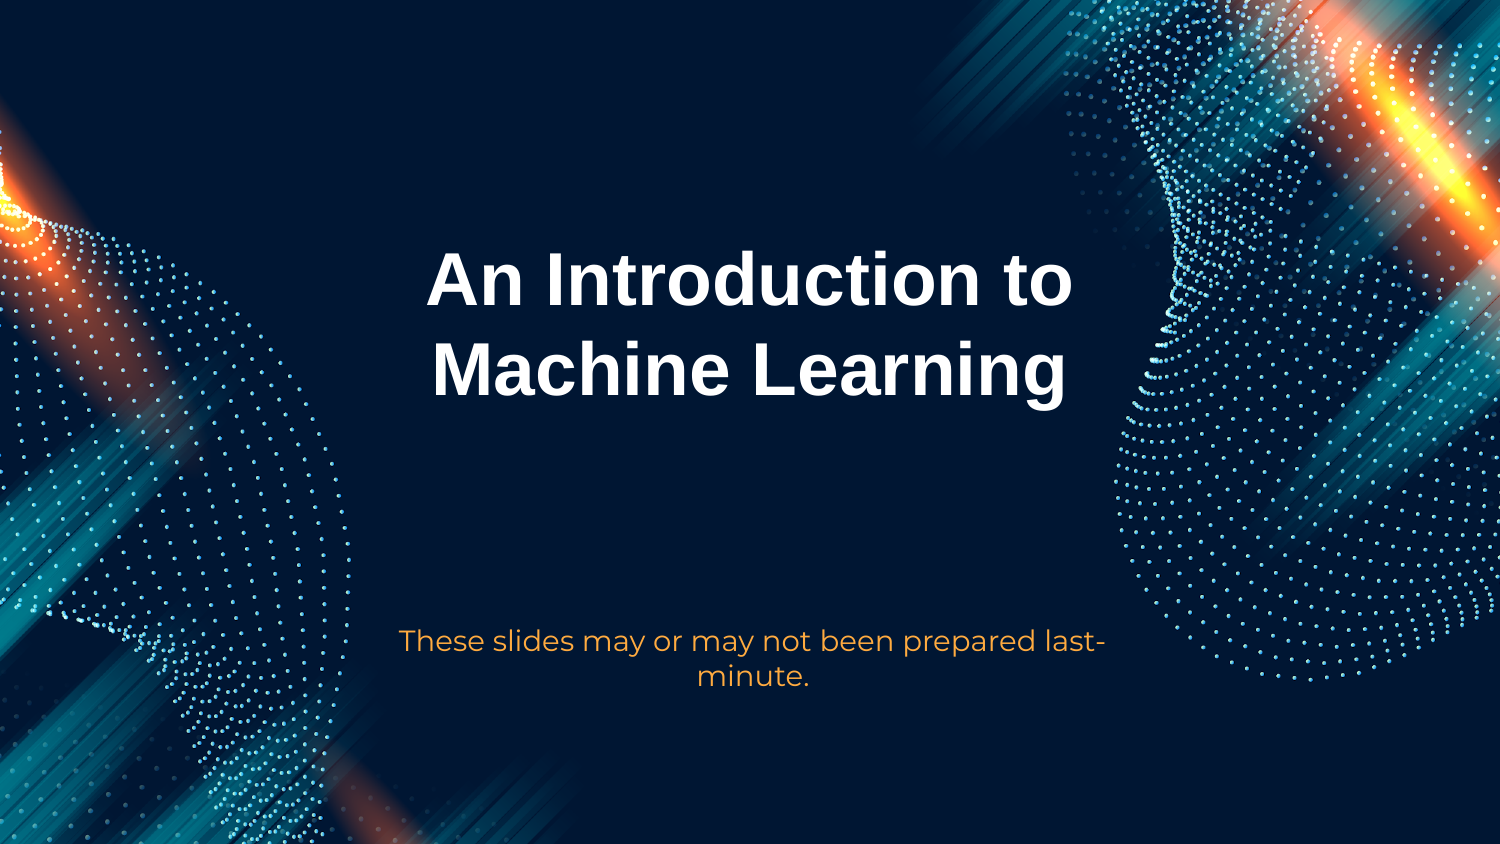

# An Introduction to
Machine Learning
These slides may or may not been prepared last-minute.